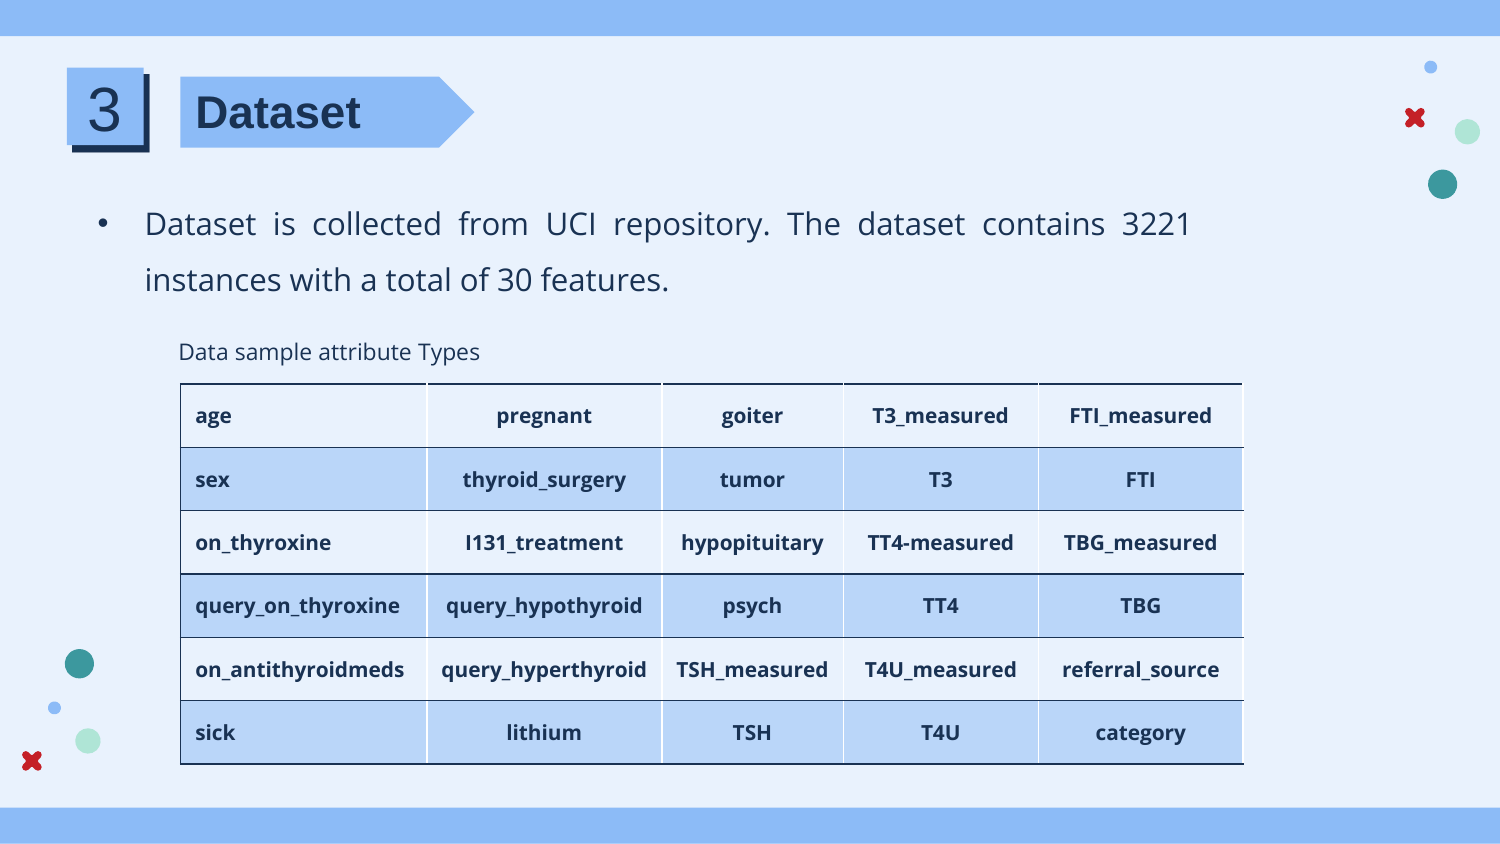

3
# Dataset

Dataset is collected from UCI repository. The dataset contains 3221 instances with a total of 30 features.
Data sample attribute Types
| age | pregnant | goiter | T3\_measured | FTI\_measured |
| --- | --- | --- | --- | --- |
| sex | thyroid\_surgery | tumor | T3 | FTI |
| on\_thyroxine | I131\_treatment | hypopituitary | TT4-measured | TBG\_measured |
| query\_on\_thyroxine | query\_hypothyroid | psych | TT4 | TBG |
| on\_antithyroidmeds | query\_hyperthyroid | TSH\_measured | T4U\_measured | referral\_source |
| sick | lithium | TSH | T4U | category |